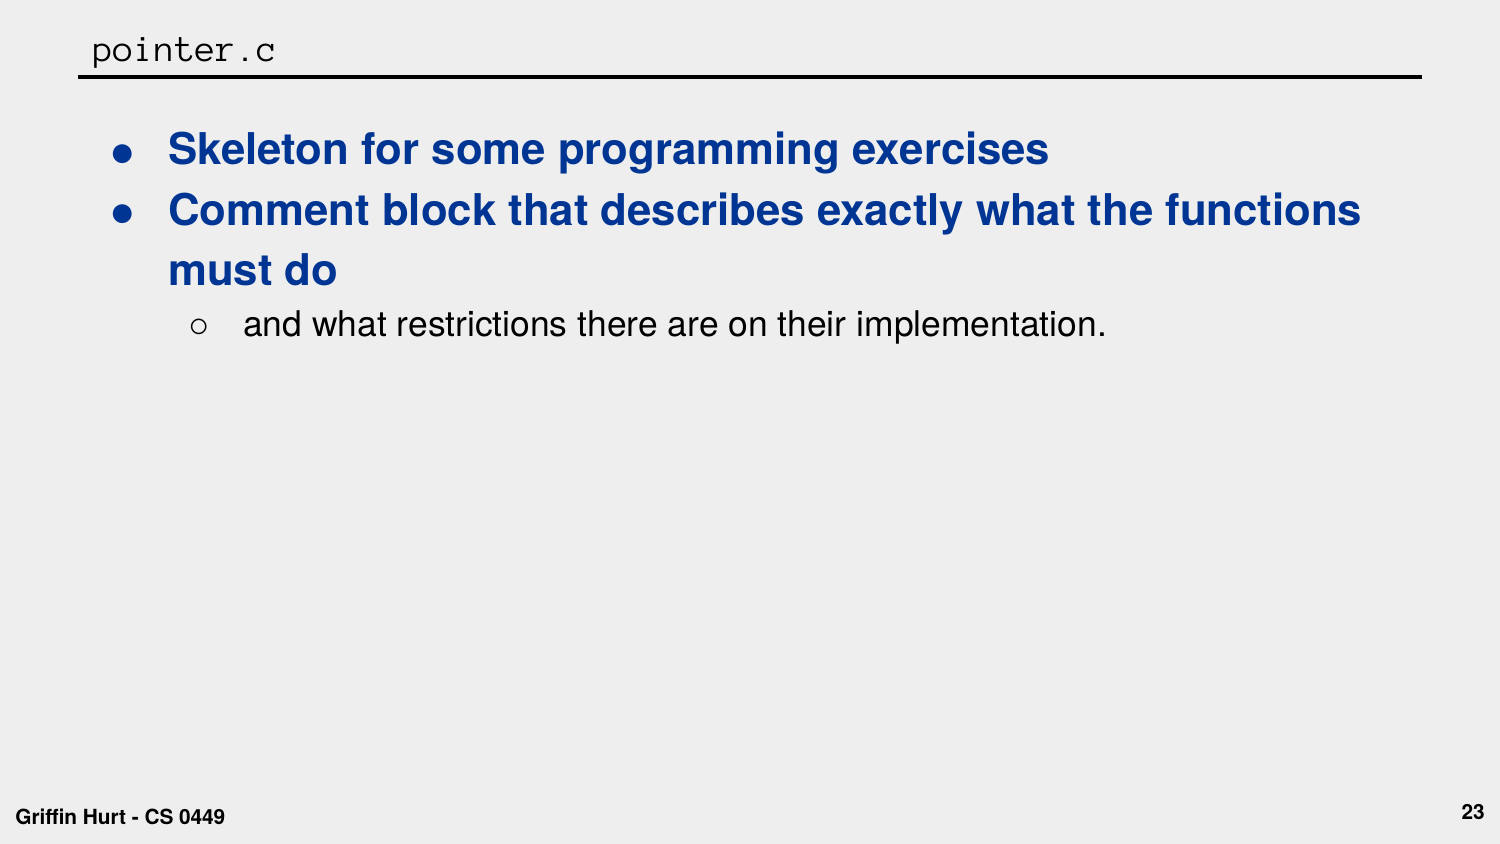

# pointer.c
Skeleton for some programming exercises
Comment block that describes exactly what the functions must do
and what restrictions there are on their implementation.

23
Griffin Hurt - CS 0449